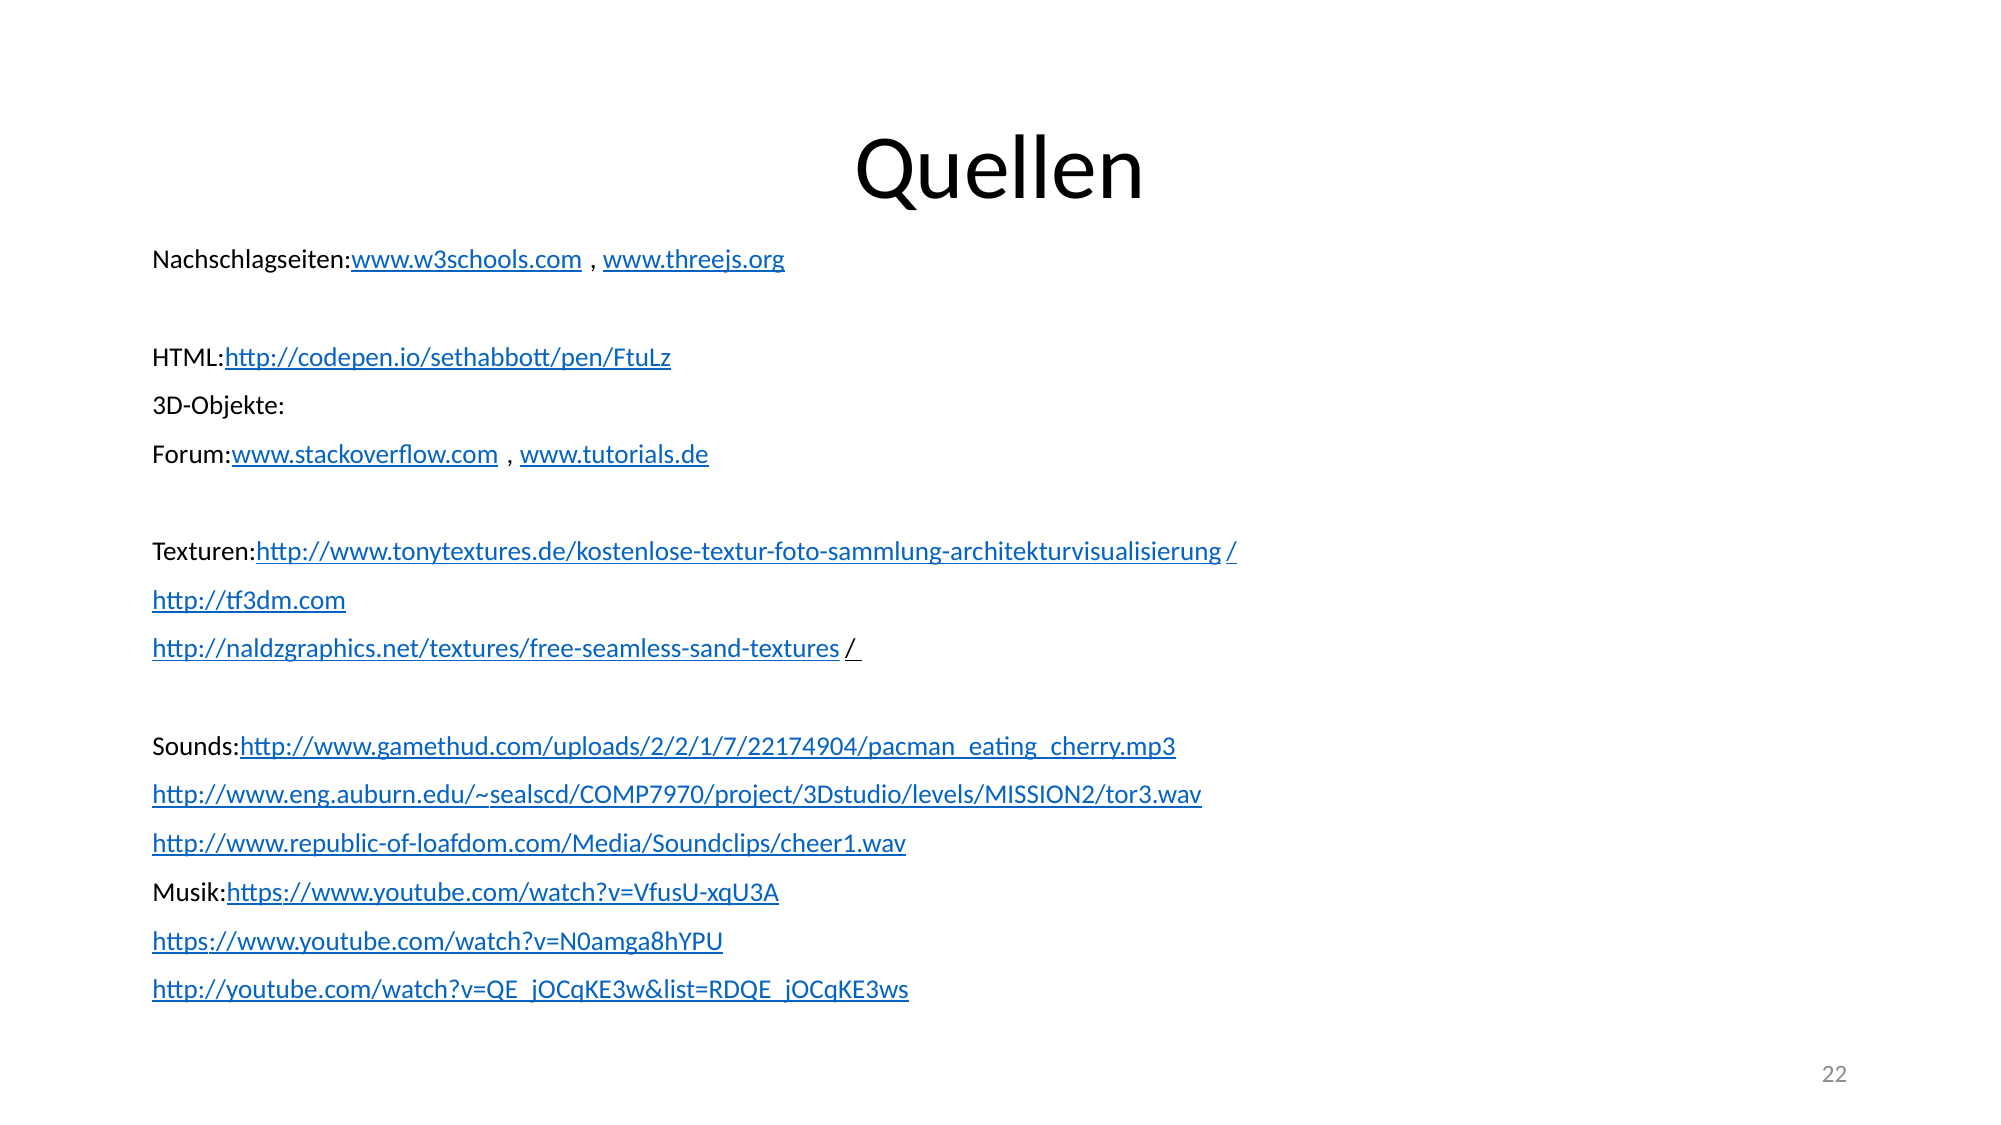

# Quellen
Nachschlagseiten:www.w3schools.com , www.threejs.org

HTML:http://codepen.io/sethabbott/pen/FtuLz
3D-Objekte:
Forum:www.stackoverflow.com , www.tutorials.de

Texturen:http://www.tonytextures.de/kostenlose-textur-foto-sammlung-architekturvisualisierung/
http://tf3dm.com
http://naldzgraphics.net/textures/free-seamless-sand-textures/

Sounds:http://www.gamethud.com/uploads/2/2/1/7/22174904/pacman_eating_cherry.mp3
http://www.eng.auburn.edu/~sealscd/COMP7970/project/3Dstudio/levels/MISSION2/tor3.wav
http://www.republic-of-loafdom.com/Media/Soundclips/cheer1.wav
Musik:https://www.youtube.com/watch?v=VfusU-xqU3A
https://www.youtube.com/watch?v=N0amga8hYPU
http://youtube.com/watch?v=QE_jOCqKE3w&list=RDQE_jOCqKE3ws
22